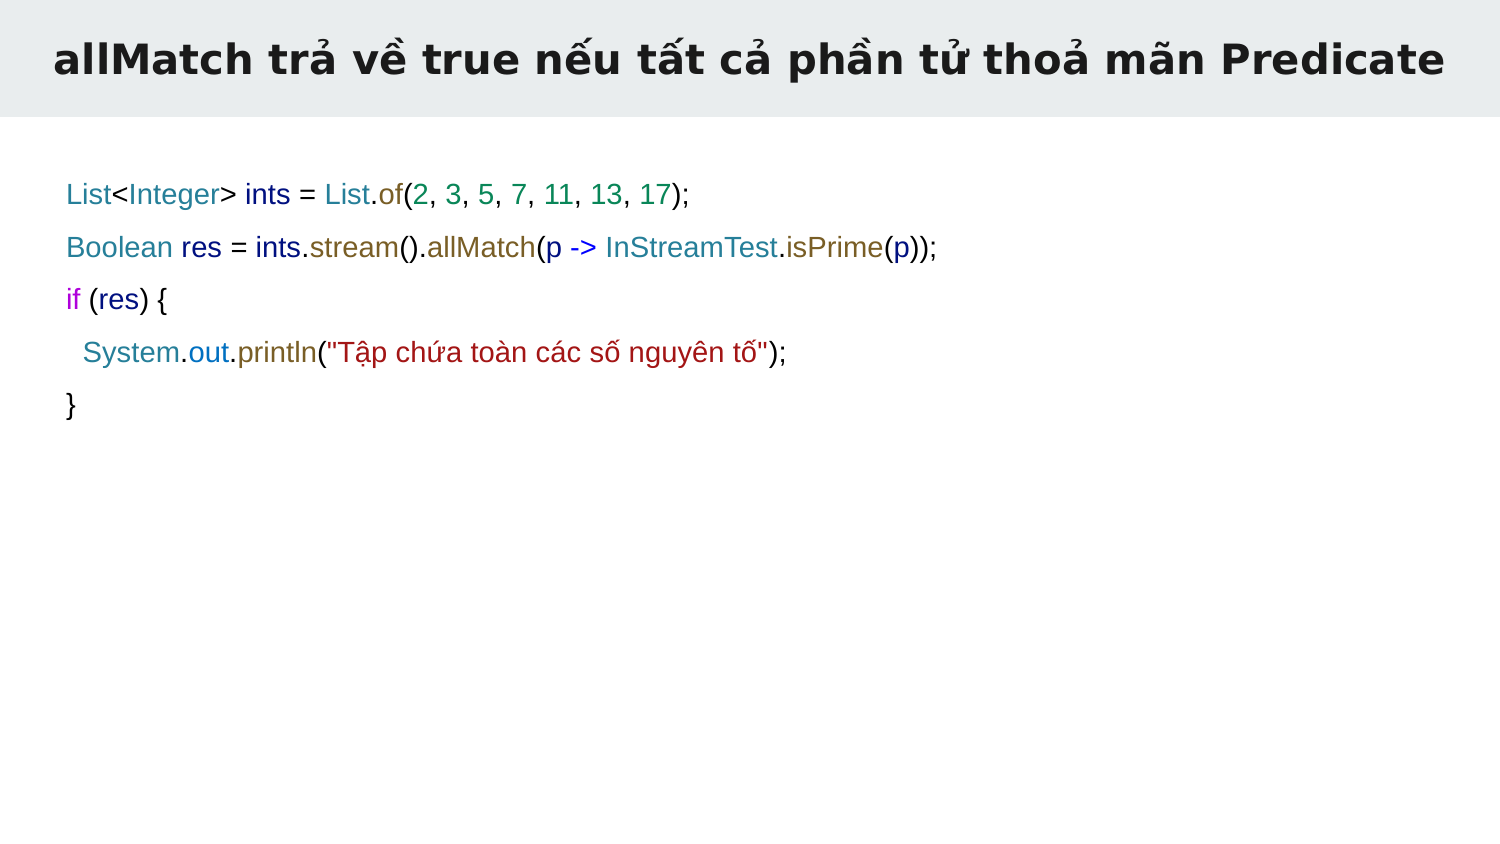

# allMatch trả về true nếu tất cả phần tử thoả mãn Predicate
List<Integer> ints = List.of(2, 3, 5, 7, 11, 13, 17);
Boolean res = ints.stream().allMatch(p -> InStreamTest.isPrime(p));
if (res) {
  System.out.println("Tập chứa toàn các số nguyên tố");
}